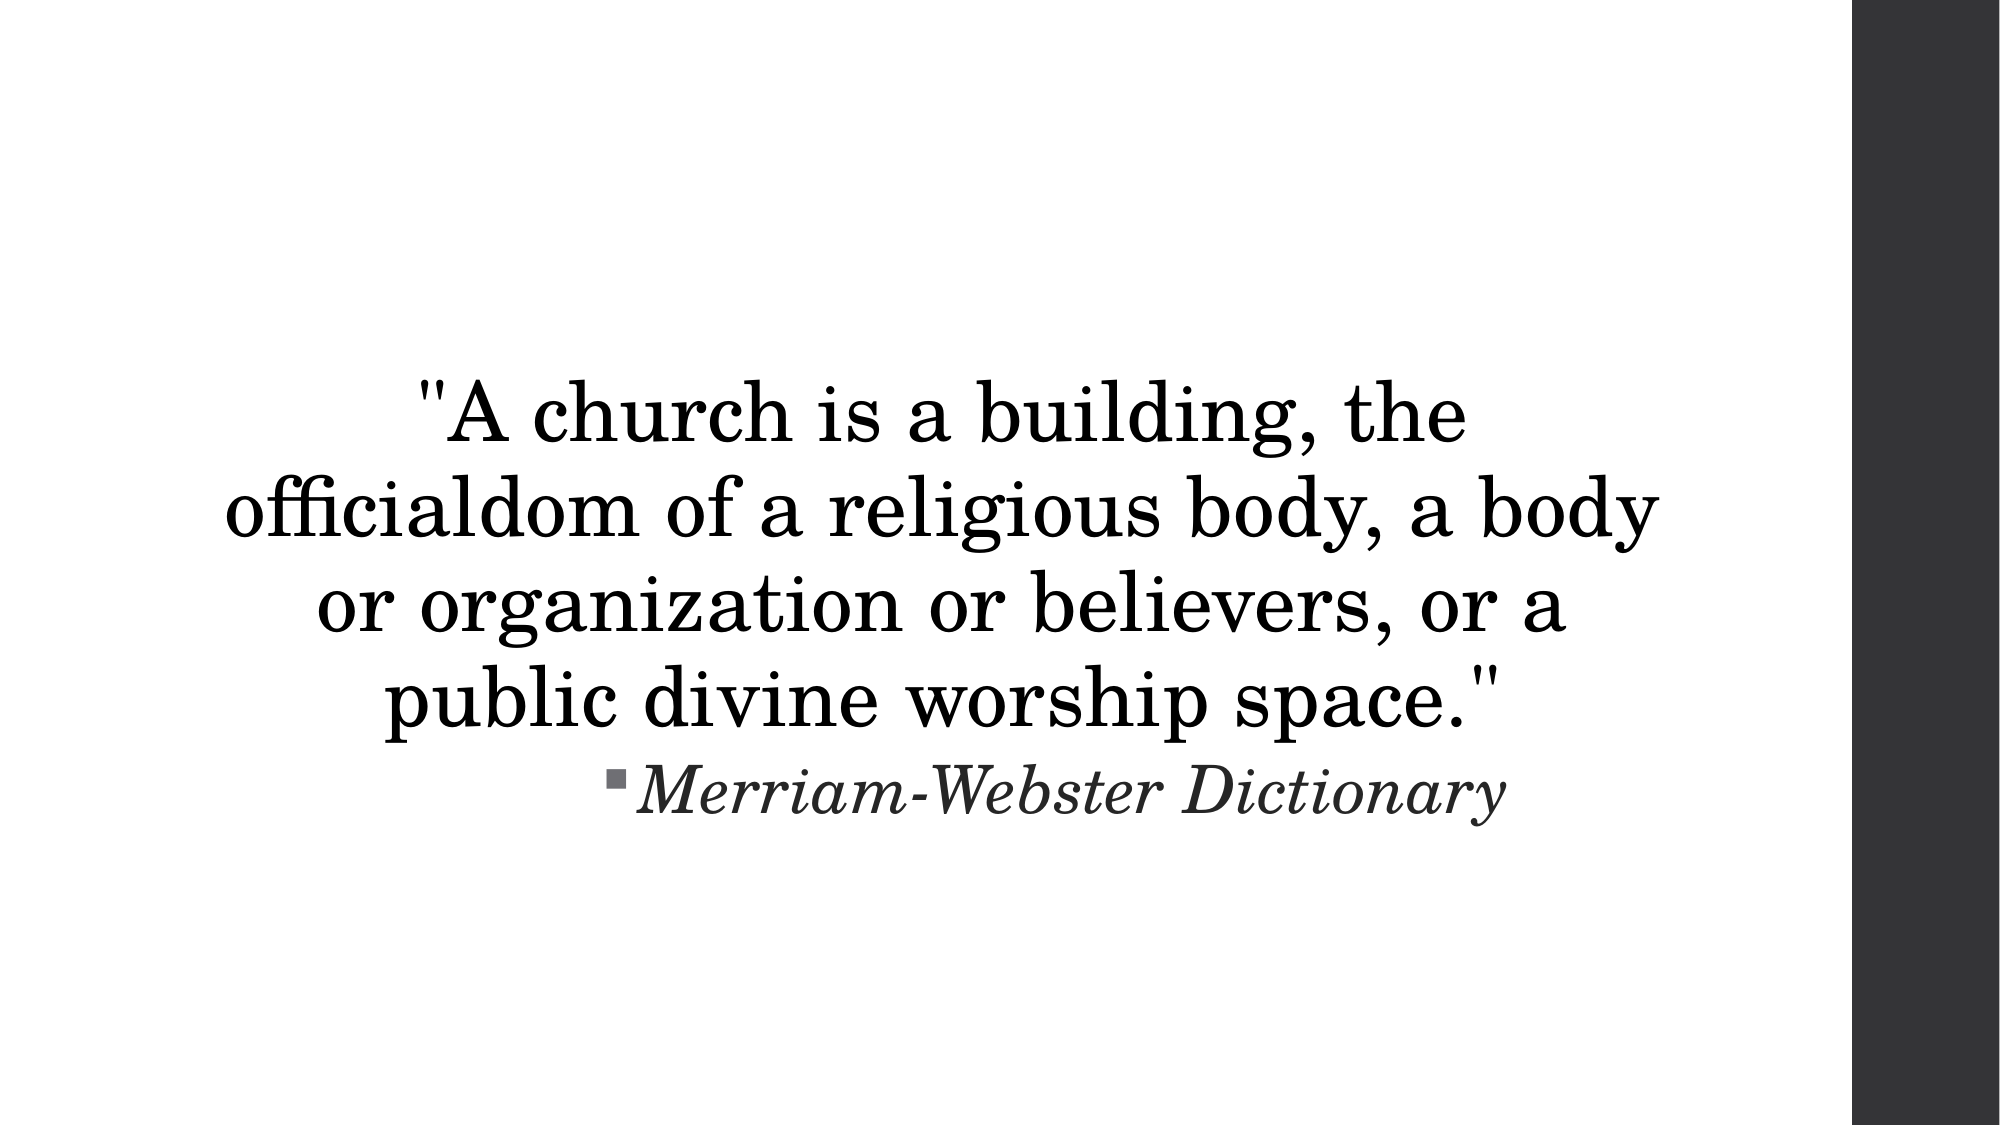

"A church is a building, the officialdom of a religious body, a body or organization or believers, or a public divine worship space."
Merriam-Webster Dictionary